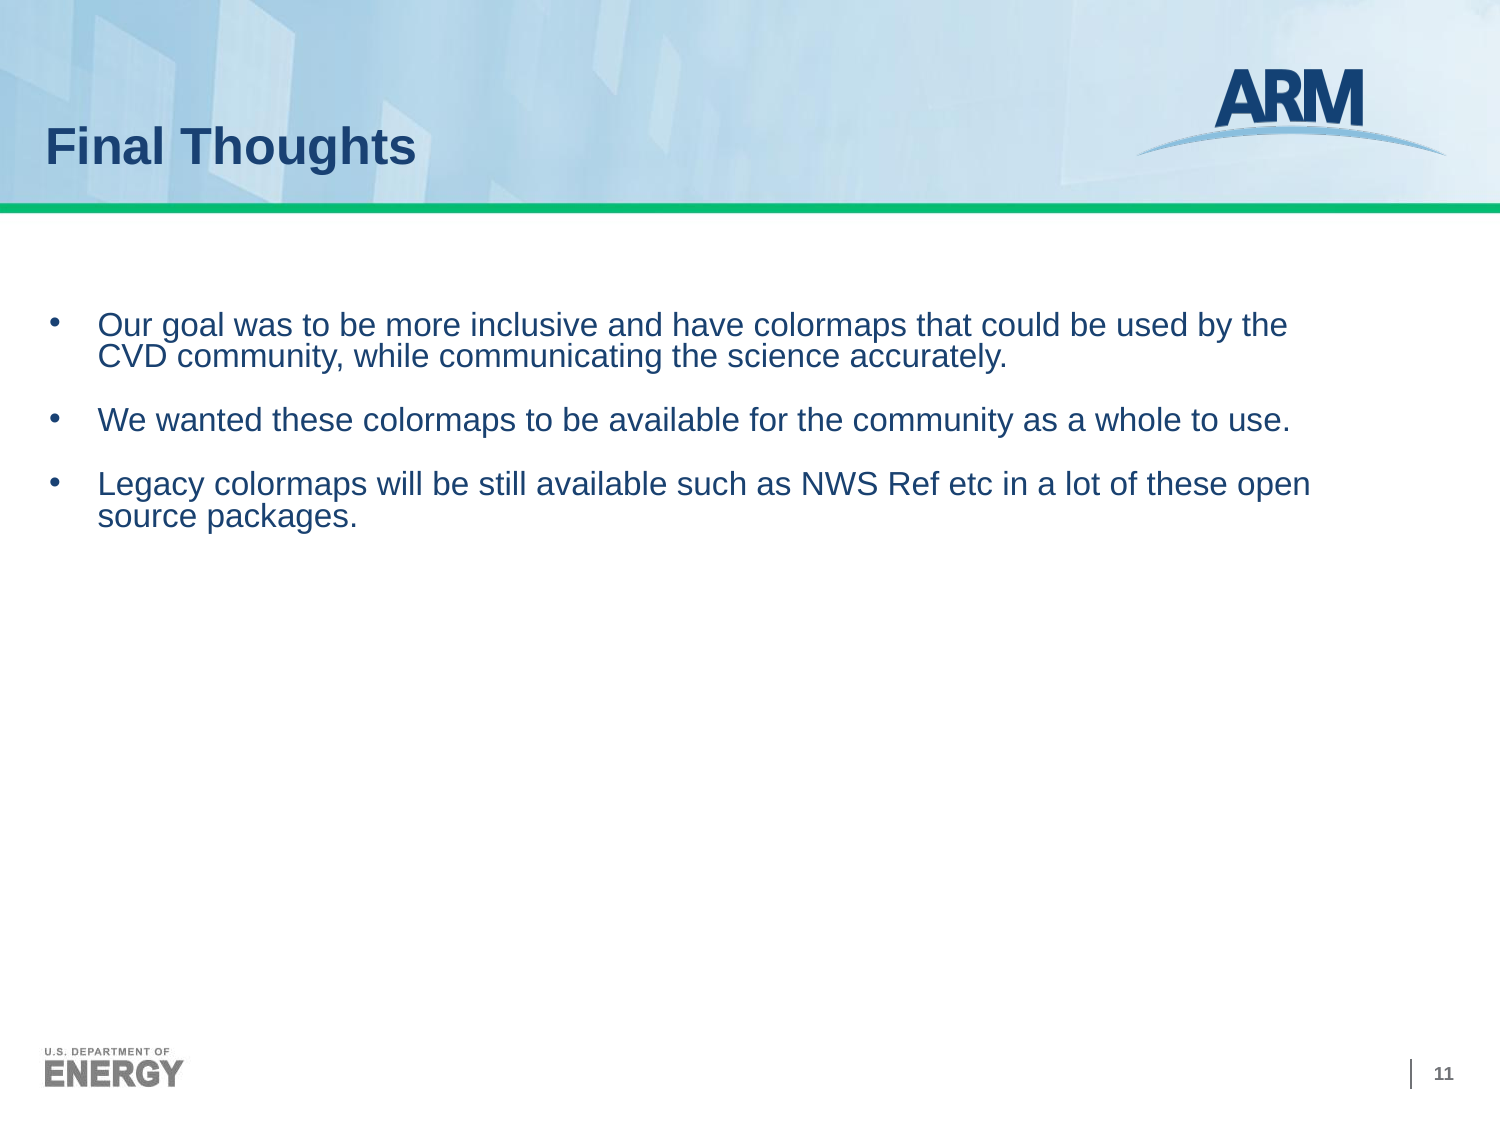

# Final Thoughts

Our goal was to be more inclusive and have colormaps that could be used by the CVD community, while communicating the science accurately.

We wanted these colormaps to be available for the community as a whole to use.

Legacy colormaps will be still available such as NWS Ref etc in a lot of these open source packages.
11